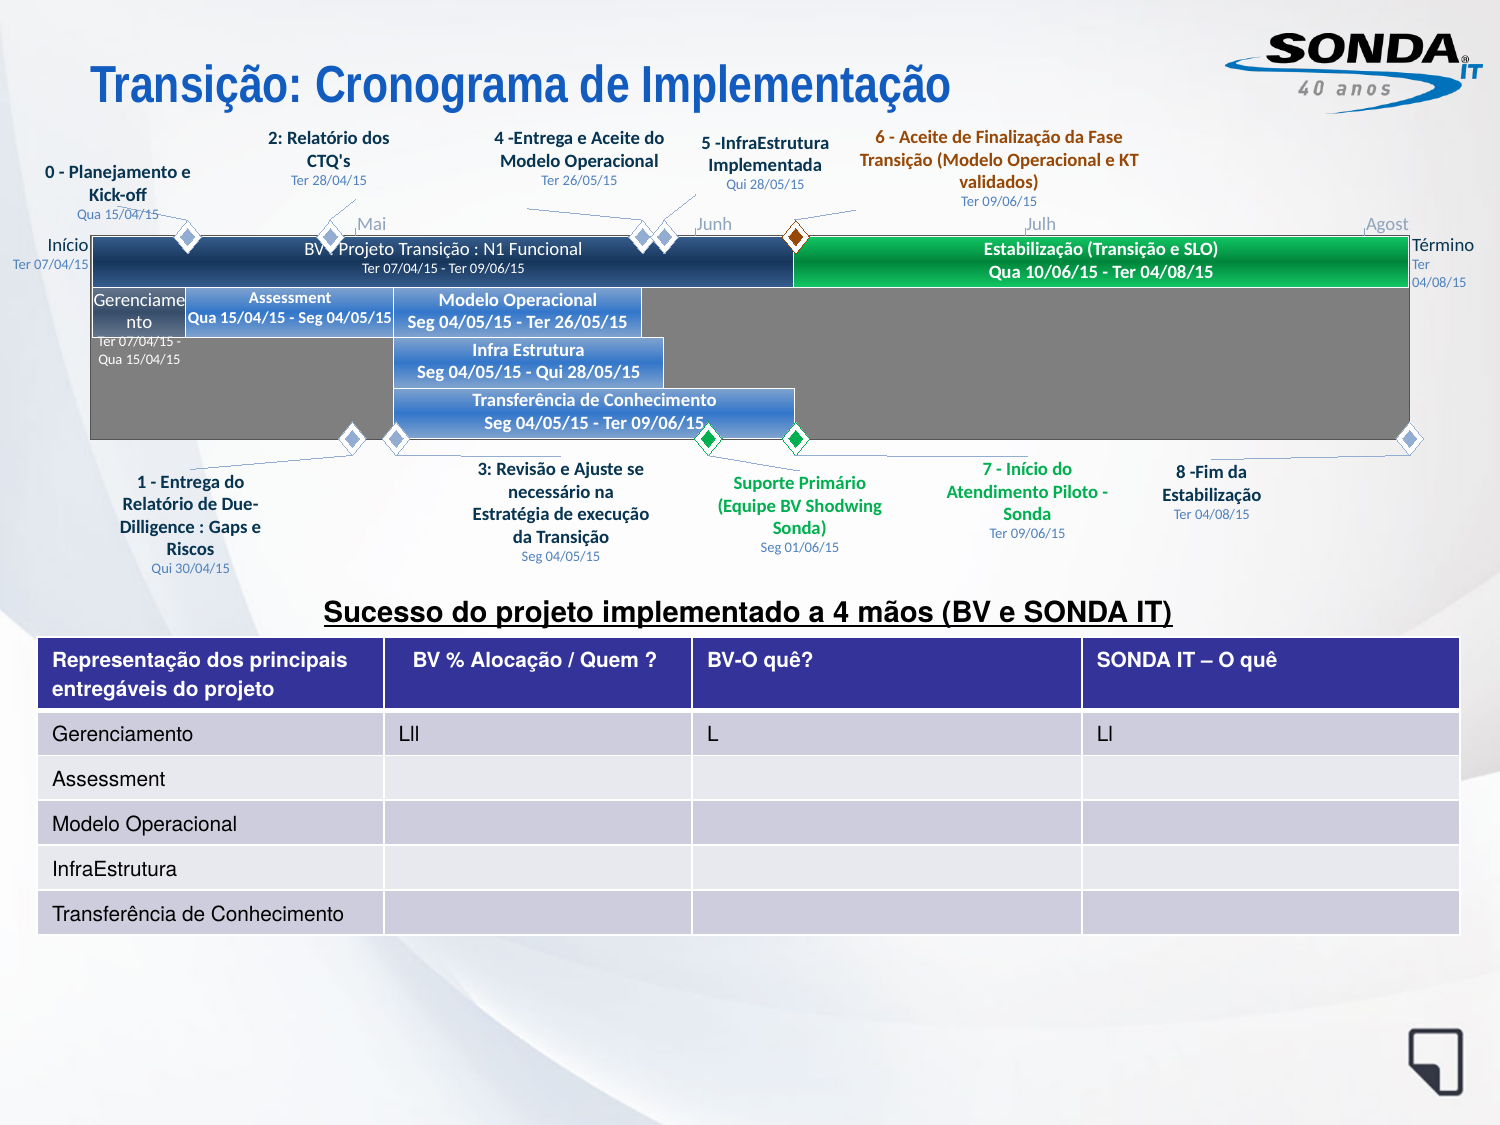

# Transição: Cronograma de Implementação
BV : Projeto Transição : N1 Funcional
Ter 07/04/15 - Ter 09/06/15
Estabilização (Transição e SLO)
Qua 10/06/15 - Ter 04/08/15
6 - Aceite de Finalização da Fase Transição (Modelo Operacional e KT validados)
Ter 09/06/15
2: Relatório dos CTQ's
Ter 28/04/15
4 -Entrega e Aceite do Modelo Operacional
Ter 26/05/15
5 -InfraEstrutura Implementada
Qui 28/05/15
0 - Planejamento e Kick-off
Qua 15/04/15

Maio
Junho
Julho
Agosto

Início
Ter 07/04/15
Término
Ter 04/08/15

Gerenciamento
Ter 07/04/15 - Qua 15/04/15
Assessment
Qua 15/04/15 - Seg 04/05/15
Modelo Operacional
Seg 04/05/15 - Ter 26/05/15
Infra Estrutura
Seg 04/05/15 - Qui 28/05/15
Transferência de Conhecimento
Seg 04/05/15 - Ter 09/06/15

3: Revisão e Ajuste se necessário na Estratégia de execução da Transição
Seg 04/05/15
7 - Início do Atendimento Piloto - Sonda
Ter 09/06/15
8 -Fim da Estabilização
Ter 04/08/15
1 - Entrega do Relatório de Due-Dilligence : Gaps e Riscos
Qui 30/04/15
Suporte Primário (Equipe BV Shodwing Sonda)
Seg 01/06/15
Sucesso do projeto implementado a 4 mãos (BV e SONDA IT)
| Representação dos principais entregáveis do projeto | BV % Alocação / Quem ? | BV-O quê? | SONDA IT – O quê |
| --- | --- | --- | --- |
| Gerenciamento | Lll | L | Ll |
| Assessment |  |  |  |
| Modelo Operacional |  |  |  |
| InfraEstrutura |  |  |  |
| Transferência de Conhecimento |  |  |  |